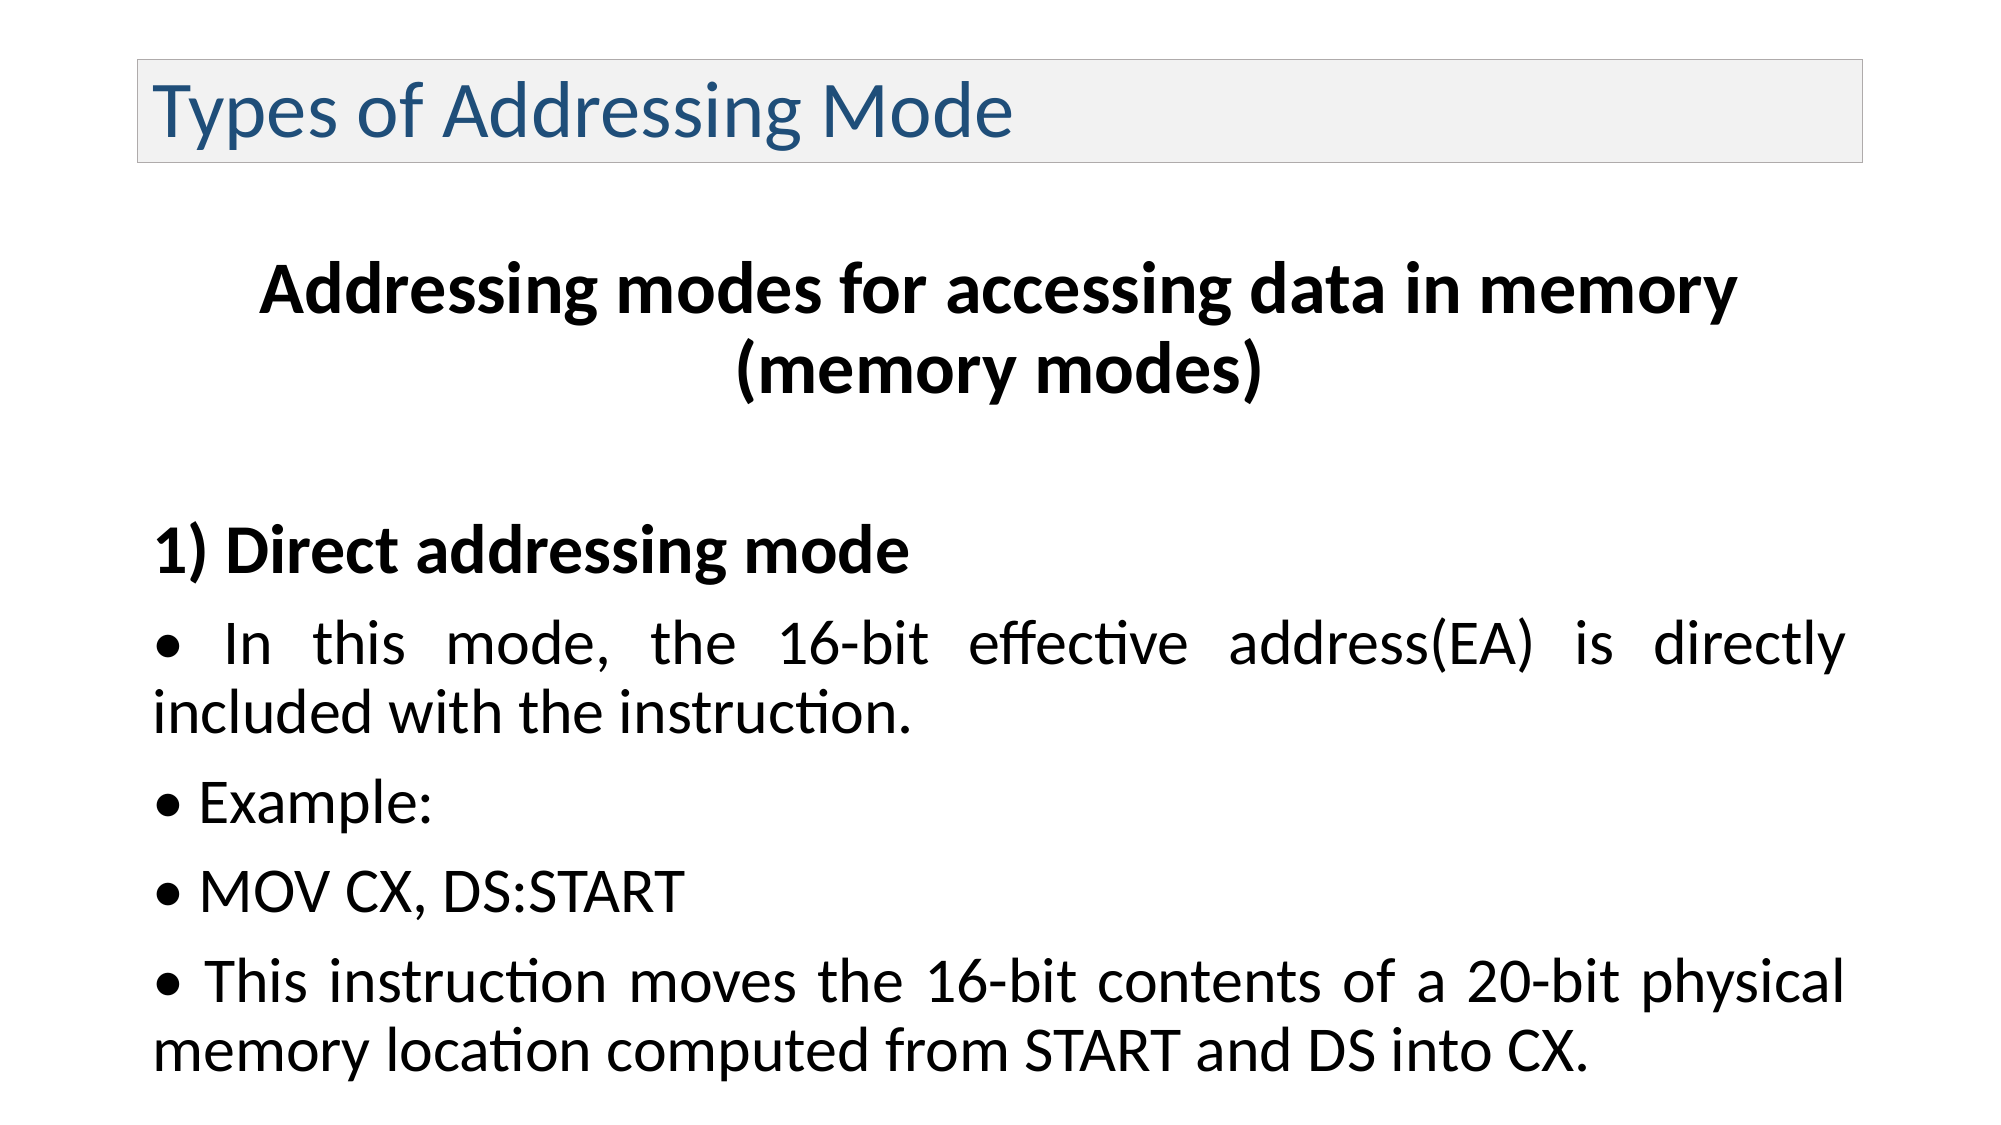

# Types of Addressing Mode
Addressing modes for accessing data in memory (memory modes)

1) Direct addressing mode
• In this mode, the 16-bit effective address(EA) is directly included with the instruction.
• Example:
• MOV CX, DS:START
• This instruction moves the 16-bit contents of a 20-bit physical memory location computed from START and DS into CX.